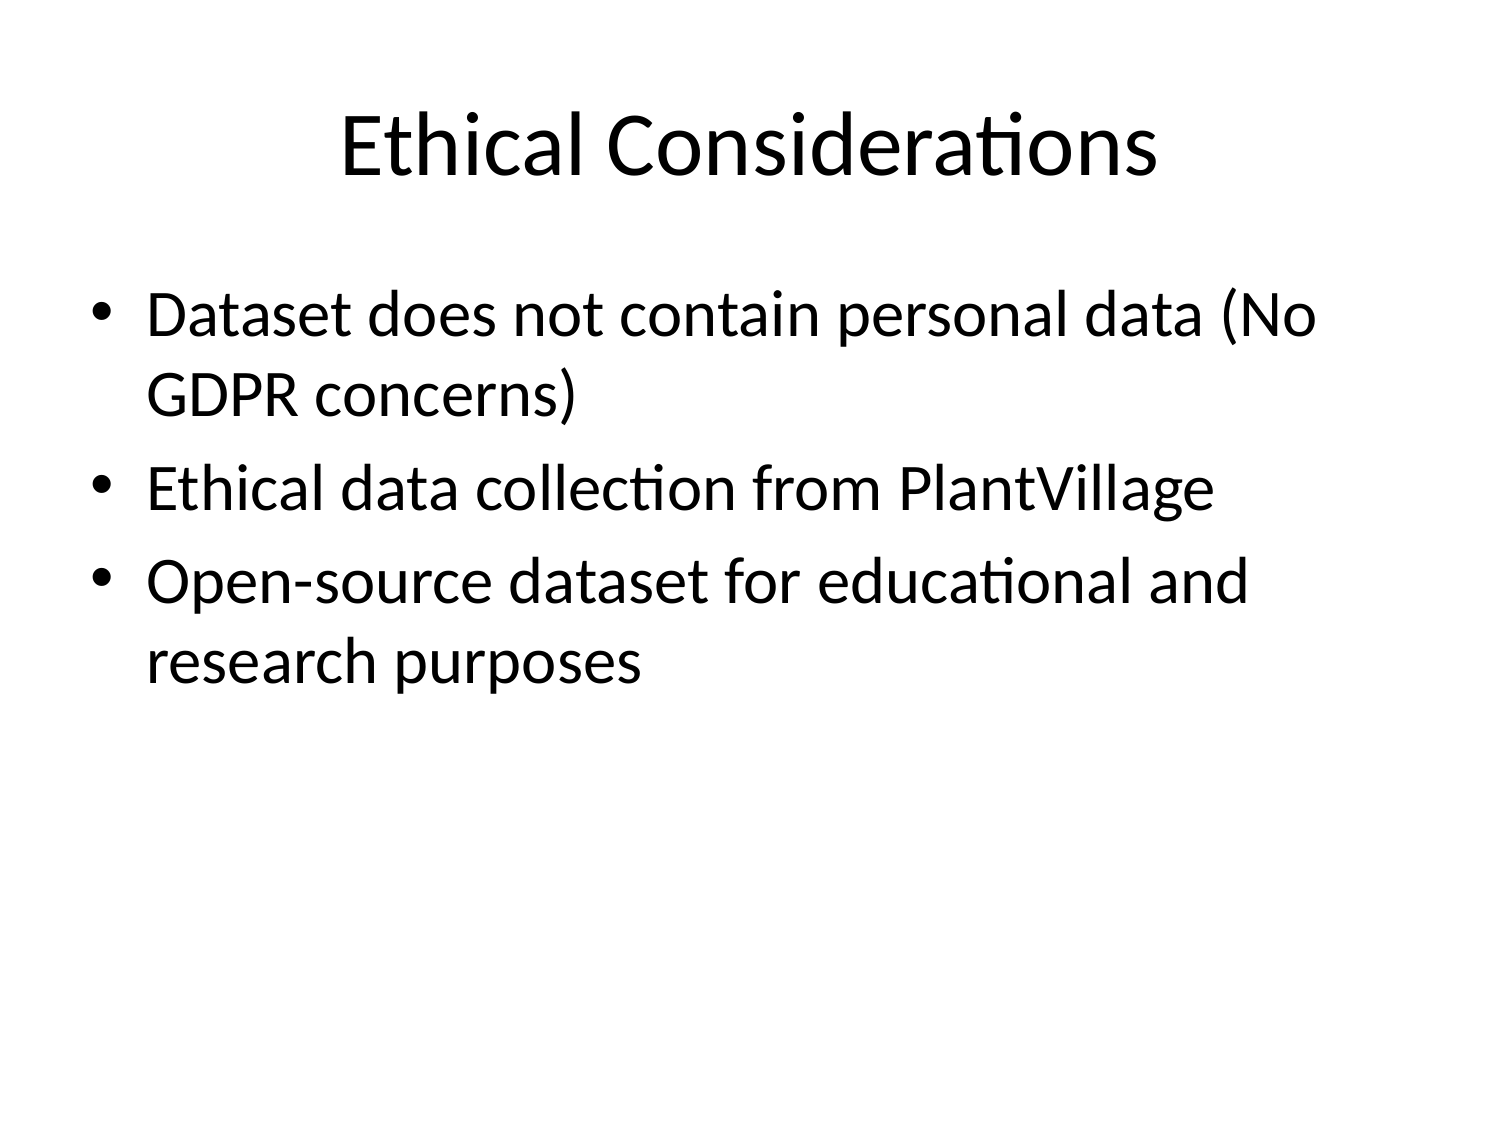

# Ethical Considerations
Dataset does not contain personal data (No GDPR concerns)
Ethical data collection from PlantVillage
Open-source dataset for educational and research purposes